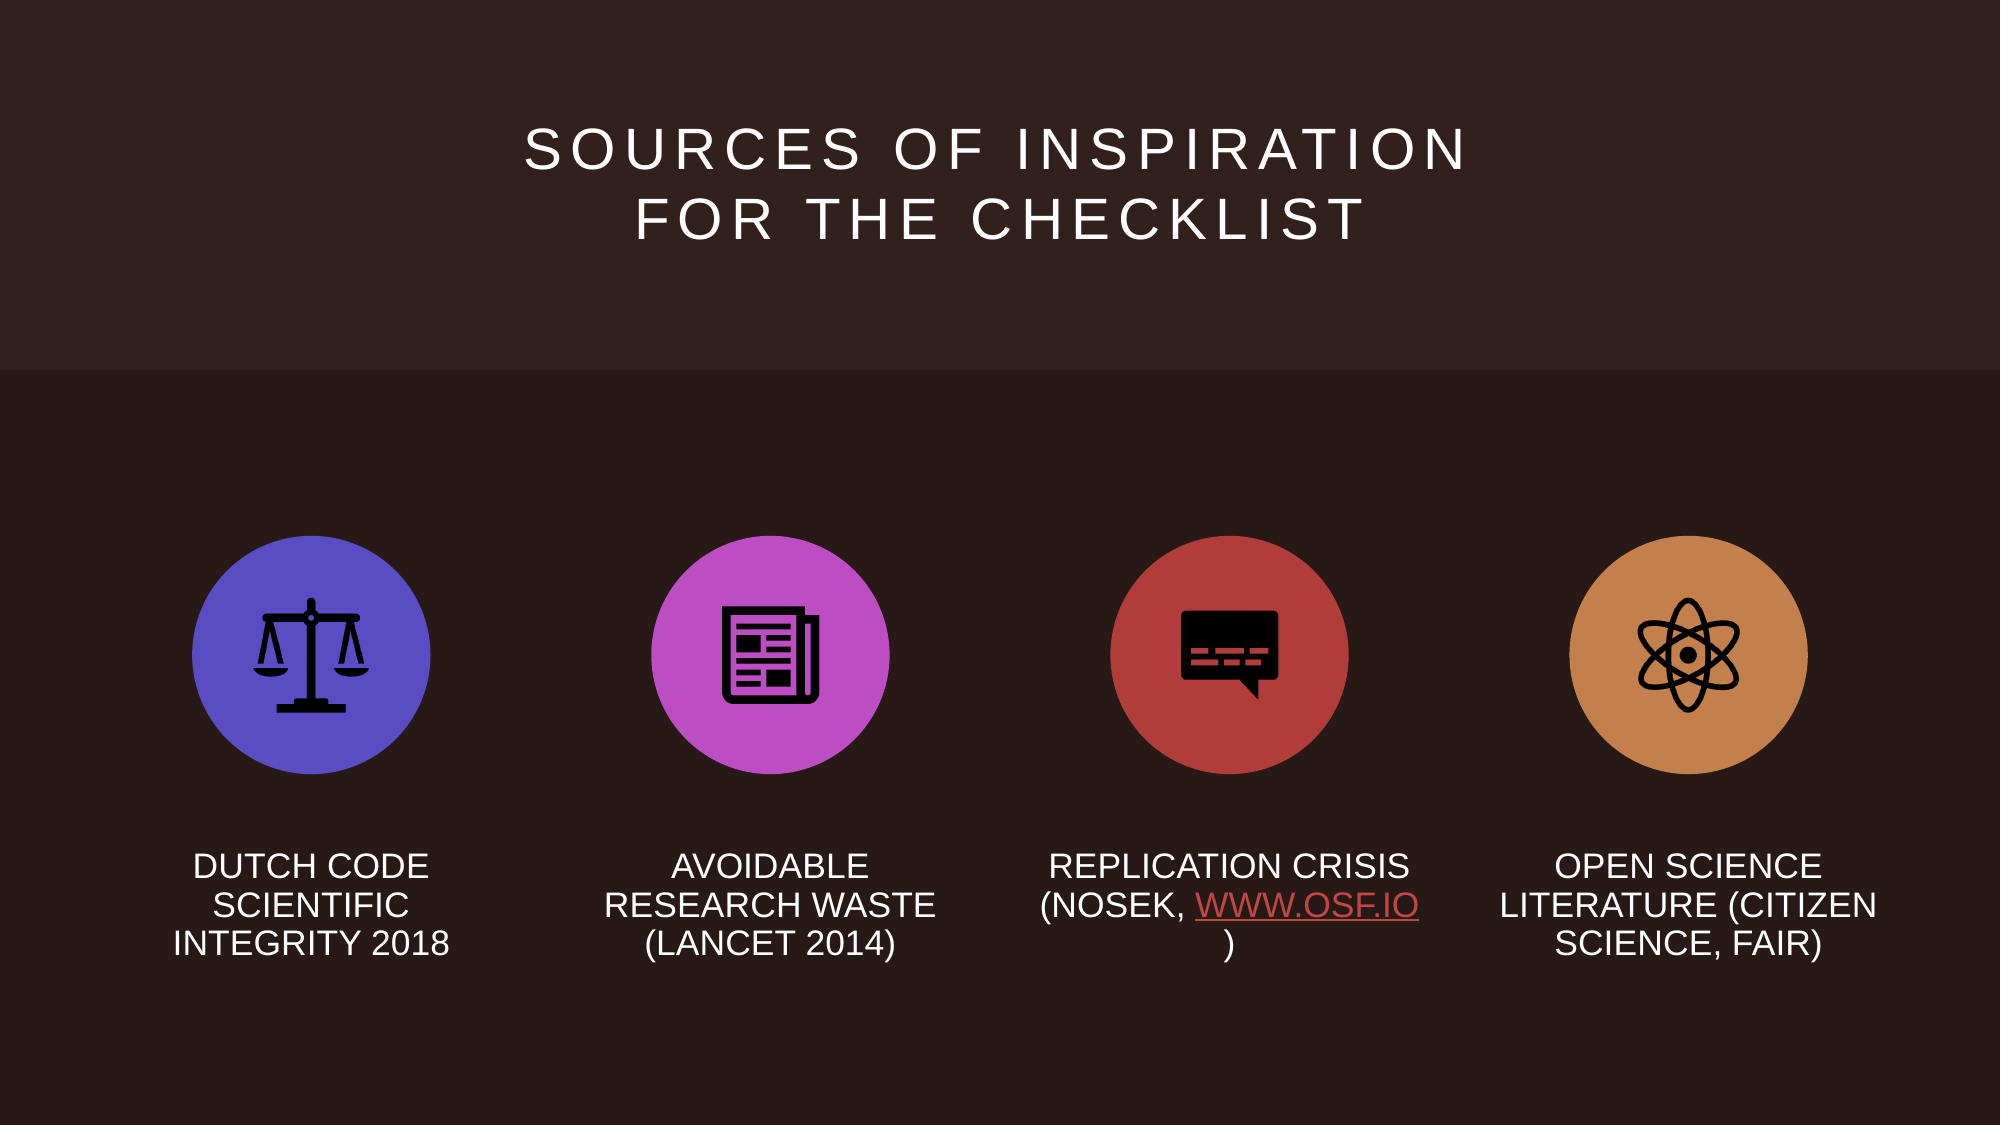

# SOURCES OF Inspiration FOR THe CHECKLIST

Dutch code scientific integrity 2018
Avoidable Research Waste (Lancet 2014)
Replication crisis (Nosek, www.osf.io)
Open Science literature (citizen science, FAIR)